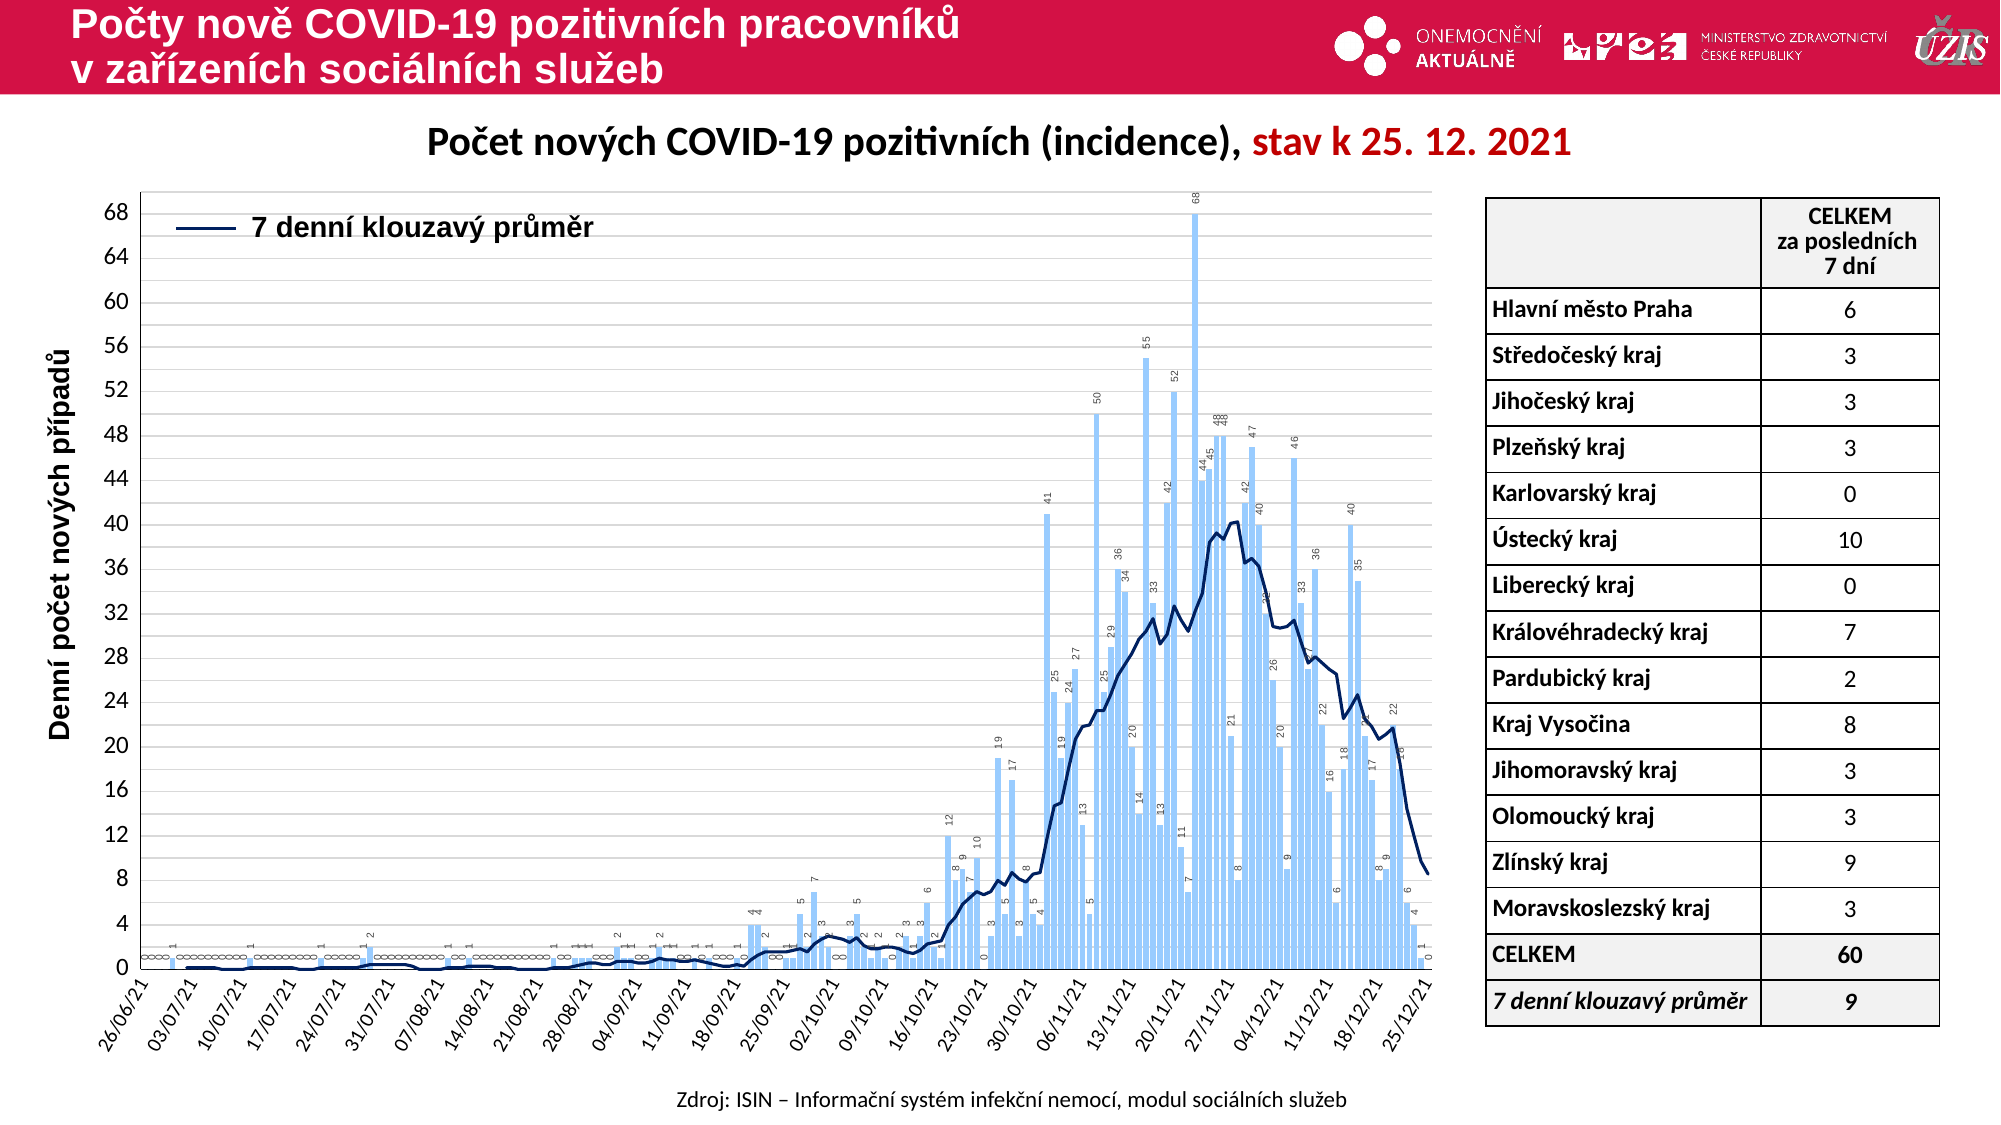

# Počty nově COVID-19 pozitivních pracovníků v zařízeních sociálních služeb
Počet nových COVID-19 pozitivních (incidence), stav k 25. 12. 2021

### Chart

| Category | Incidence |
|---|---|
| 44373 | 0.0 |
| 44374 | 0.0 |
| 44375 | 0.0 |
| 44376 | 0.0 |
| 44377 | 1.0 |
| 44378 | 0.0 |
| 44379 | 0.0 |
| 44380 | 0.0 |
| 44381 | 0.0 |
| 44382 | 0.0 |
| 44383 | 0.0 |
| 44384 | 0.0 |
| 44385 | 0.0 |
| 44386 | 0.0 |
| 44387 | 0.0 |
| 44388 | 1.0 |
| 44389 | 0.0 |
| 44390 | 0.0 |
| 44391 | 0.0 |
| 44392 | 0.0 |
| 44393 | 0.0 |
| 44394 | 0.0 |
| 44395 | 0.0 |
| 44396 | 0.0 |
| 44397 | 0.0 |
| 44398 | 1.0 |
| 44399 | 0.0 |
| 44400 | 0.0 |
| 44401 | 0.0 |
| 44402 | 0.0 |
| 44403 | 0.0 |
| 44404 | 1.0 |
| 44405 | 2.0 |
| 44406 | 0.0 |
| 44407 | 0.0 |
| 44408 | 0.0 |
| 44409 | 0.0 |
| 44410 | 0.0 |
| 44411 | 0.0 |
| 44412 | 0.0 |
| 44413 | 0.0 |
| 44414 | 0.0 |
| 44415 | 0.0 |
| 44416 | 1.0 |
| 44417 | 0.0 |
| 44418 | 0.0 |
| 44419 | 1.0 |
| 44420 | 0.0 |
| 44421 | 0.0 |
| 44422 | 0.0 |
| 44423 | 0.0 |
| 44424 | 0.0 |
| 44425 | 0.0 |
| 44426 | 0.0 |
| 44427 | 0.0 |
| 44428 | 0.0 |
| 44429 | 0.0 |
| 44430 | 0.0 |
| 44431 | 1.0 |
| 44432 | 0.0 |
| 44433 | 0.0 |
| 44434 | 1.0 |
| 44435 | 1.0 |
| 44436 | 1.0 |
| 44437 | 0.0 |
| 44438 | 0.0 |
| 44439 | 0.0 |
| 44440 | 2.0 |
| 44441 | 1.0 |
| 44442 | 1.0 |
| 44443 | 0.0 |
| 44444 | 0.0 |
| 44445 | 1.0 |
| 44446 | 2.0 |
| 44447 | 1.0 |
| 44448 | 1.0 |
| 44449 | 0.0 |
| 44450 | 0.0 |
| 44451 | 1.0 |
| 44452 | 0.0 |
| 44453 | 1.0 |
| 44454 | 0.0 |
| 44455 | 0.0 |
| 44456 | 0.0 |
| 44457 | 1.0 |
| 44458 | 0.0 |
| 44459 | 4.0 |
| 44460 | 4.0 |
| 44461 | 2.0 |
| 44462 | 0.0 |
| 44463 | 0.0 |
| 44464 | 1.0 |
| 44465 | 1.0 |
| 44466 | 5.0 |
| 44467 | 2.0 |
| 44468 | 7.0 |
| 44469 | 3.0 |
| 44470 | 2.0 |
| 44471 | 0.0 |
| 44472 | 0.0 |
| 44473 | 3.0 |
| 44474 | 5.0 |
| 44475 | 2.0 |
| 44476 | 1.0 |
| 44477 | 2.0 |
| 44478 | 1.0 |
| 44479 | 0.0 |
| 44480 | 2.0 |
| 44481 | 3.0 |
| 44482 | 1.0 |
| 44483 | 3.0 |
| 44484 | 6.0 |
| 44485 | 2.0 |
| 44486 | 1.0 |
| 44487 | 12.0 |
| 44488 | 8.0 |
| 44489 | 9.0 |
| 44490 | 7.0 |
| 44491 | 10.0 |
| 44492 | 0.0 |
| 44493 | 3.0 |
| 44494 | 19.0 |
| 44495 | 5.0 |
| 44496 | 17.0 |
| 44497 | 3.0 |
| 44498 | 8.0 |
| 44499 | 5.0 |
| 44500 | 4.0 |
| 44501 | 41.0 |
| 44502 | 25.0 |
| 44503 | 19.0 |
| 44504 | 24.0 |
| 44505 | 27.0 |
| 44506 | 13.0 |
| 44507 | 5.0 |
| 44508 | 50.0 |
| 44509 | 25.0 |
| 44510 | 29.0 |
| 44511 | 36.0 |
| 44512 | 34.0 |
| 44513 | 20.0 |
| 44514 | 14.0 |
| 44515 | 55.0 |
| 44516 | 33.0 |
| 44517 | 13.0 |
| 44518 | 42.0 |
| 44519 | 52.0 |
| 44520 | 11.0 |
| 44521 | 7.0 |
| 44522 | 68.0 |
| 44523 | 44.0 |
| 44524 | 45.0 |
| 44525 | 48.0 |
| 44526 | 48.0 |
| 44527 | 21.0 |
| 44528 | 8.0 |
| 44529 | 42.0 |
| 44530 | 47.0 |
| 44531 | 40.0 |
| 44532 | 32.0 |
| 44533 | 26.0 |
| 44534 | 20.0 |
| 44535 | 9.0 |
| 44536 | 46.0 |
| 44537 | 33.0 |
| 44538 | 27.0 |
| 44539 | 36.0 |
| 44540 | 22.0 |
| 44541 | 16.0 |
| 44542 | 6.0 |
| 44543 | 18.0 |
| 44544 | 40.0 |
| 44545 | 35.0 |
| 44546 | 21.0 |
| 44547 | 17.0 |
| 44548 | 8.0 |
| 44549 | 9.0 |
| 44550 | 22.0 |
| 44551 | 18.0 |
| 44552 | 6.0 |
| 44553 | 4.0 |
| 44554 | 1.0 |
| 44555 | 0.0 |
|  | CELKEM za posledních 7 dní |
| --- | --- |
| Hlavní město Praha | 6 |
| Středočeský kraj | 3 |
| Jihočeský kraj | 3 |
| Plzeňský kraj | 3 |
| Karlovarský kraj | 0 |
| Ústecký kraj | 10 |
| Liberecký kraj | 0 |
| Královéhradecký kraj | 7 |
| Pardubický kraj | 2 |
| Kraj Vysočina | 8 |
| Jihomoravský kraj | 3 |
| Olomoucký kraj | 3 |
| Zlínský kraj | 9 |
| Moravskoslezský kraj | 3 |
| CELKEM | 60 |
| 7 denní klouzavý průměr | 9 |
7 denní klouzavý průměr
Denní počet nových případů
Zdroj: ISIN – Informační systém infekční nemocí, modul sociálních služeb